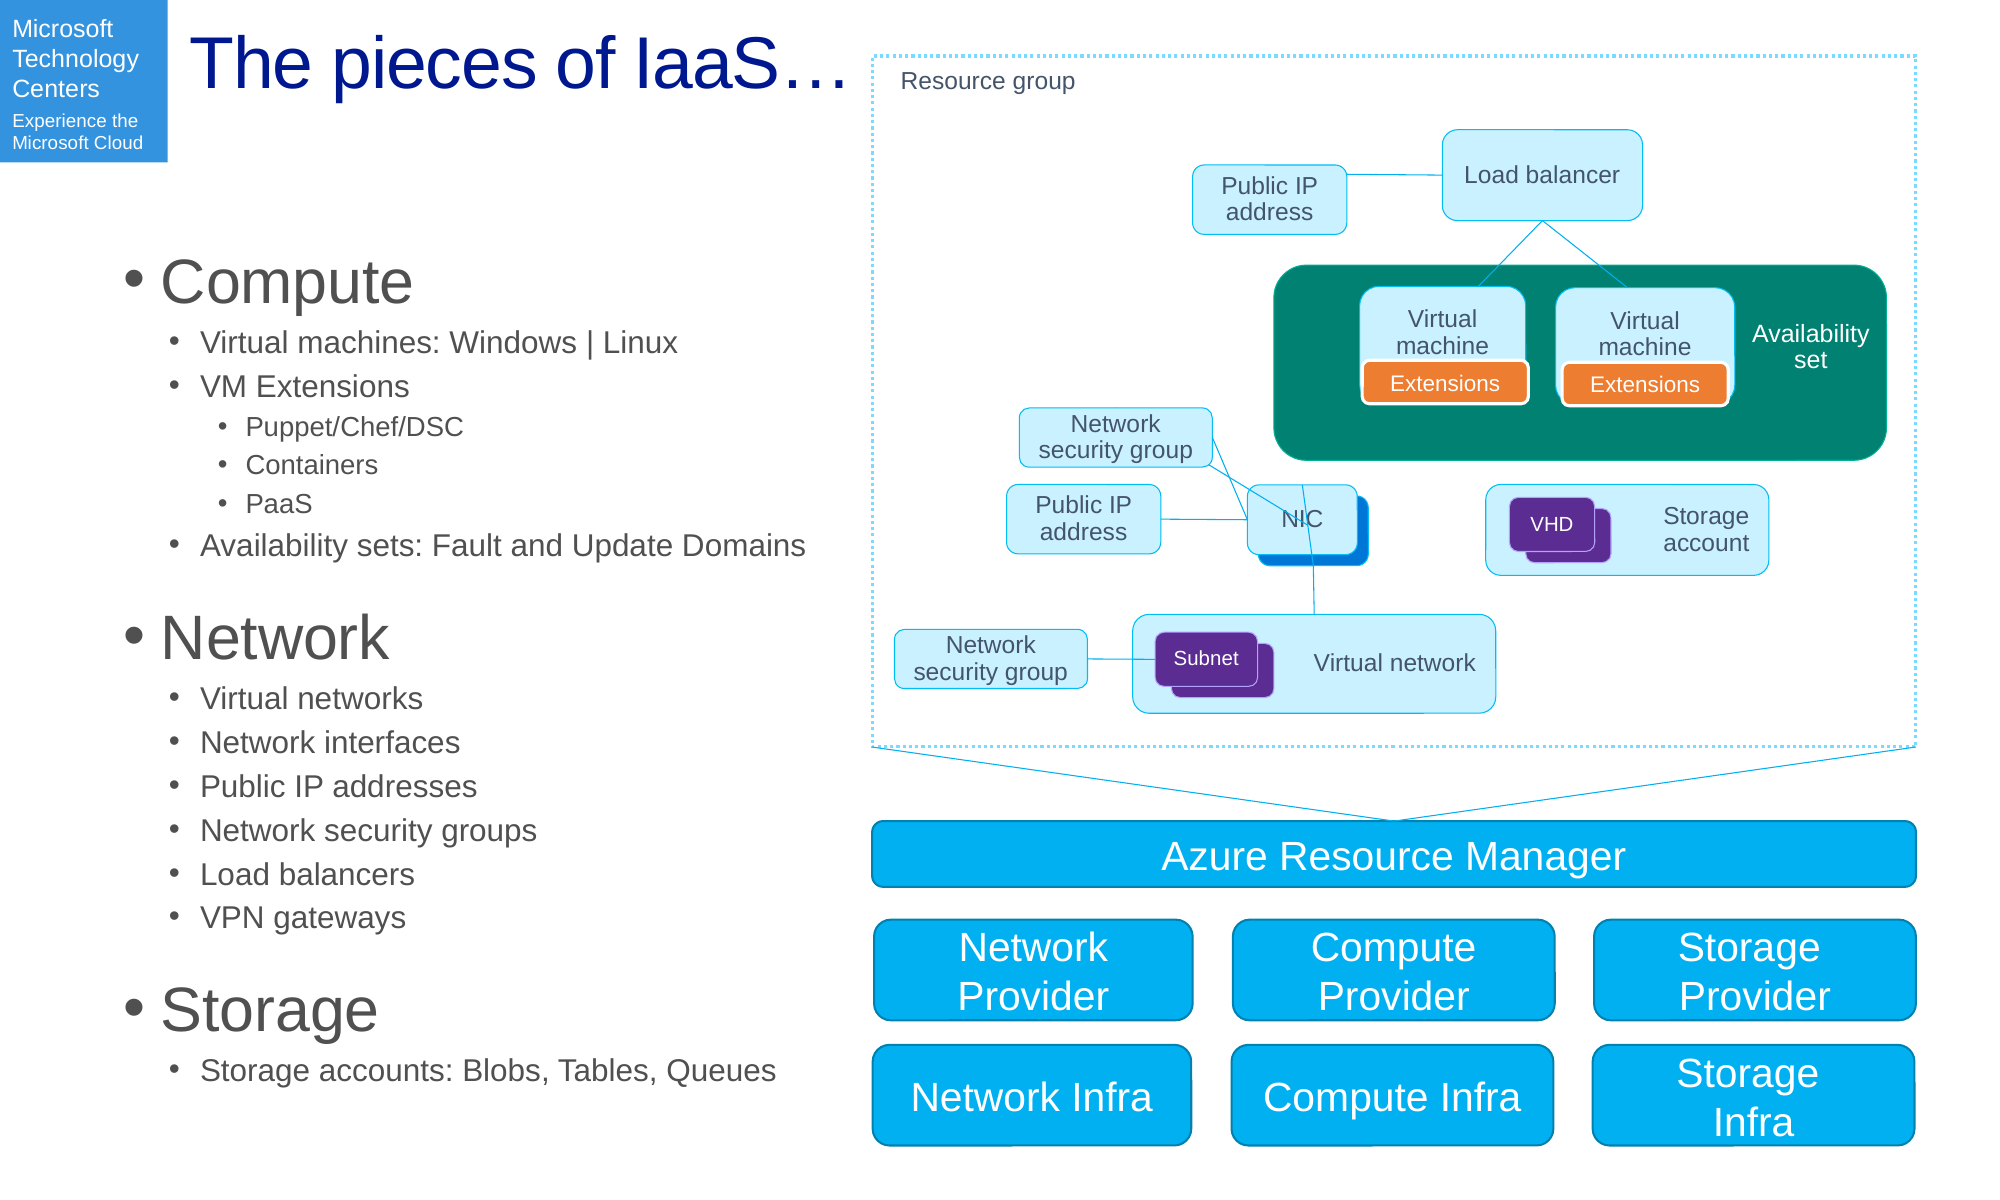

# The pieces of IaaS…
Resource group

Load balancer
Public IP address
Compute
Virtual machines: Windows | Linux
VM Extensions
Puppet/Chef/DSC
Containers
PaaS
Availability sets: Fault and Update Domains
Network
Virtual networks
Network interfaces
Public IP addresses
Network security groups
Load balancers
VPN gateways
Storage
Storage accounts: Blobs, Tables, Queues

Virtual machine
Virtual machine
Availability
set
Extensions
Extensions
Network security group
Storage
account
Public IP address
NIC

VHD

Virtual network
Network security group
Subnet

Azure Resource Manager
Network Provider
Compute Provider
Storage
Provider
Network Infra
Compute Infra
Storage
Infra